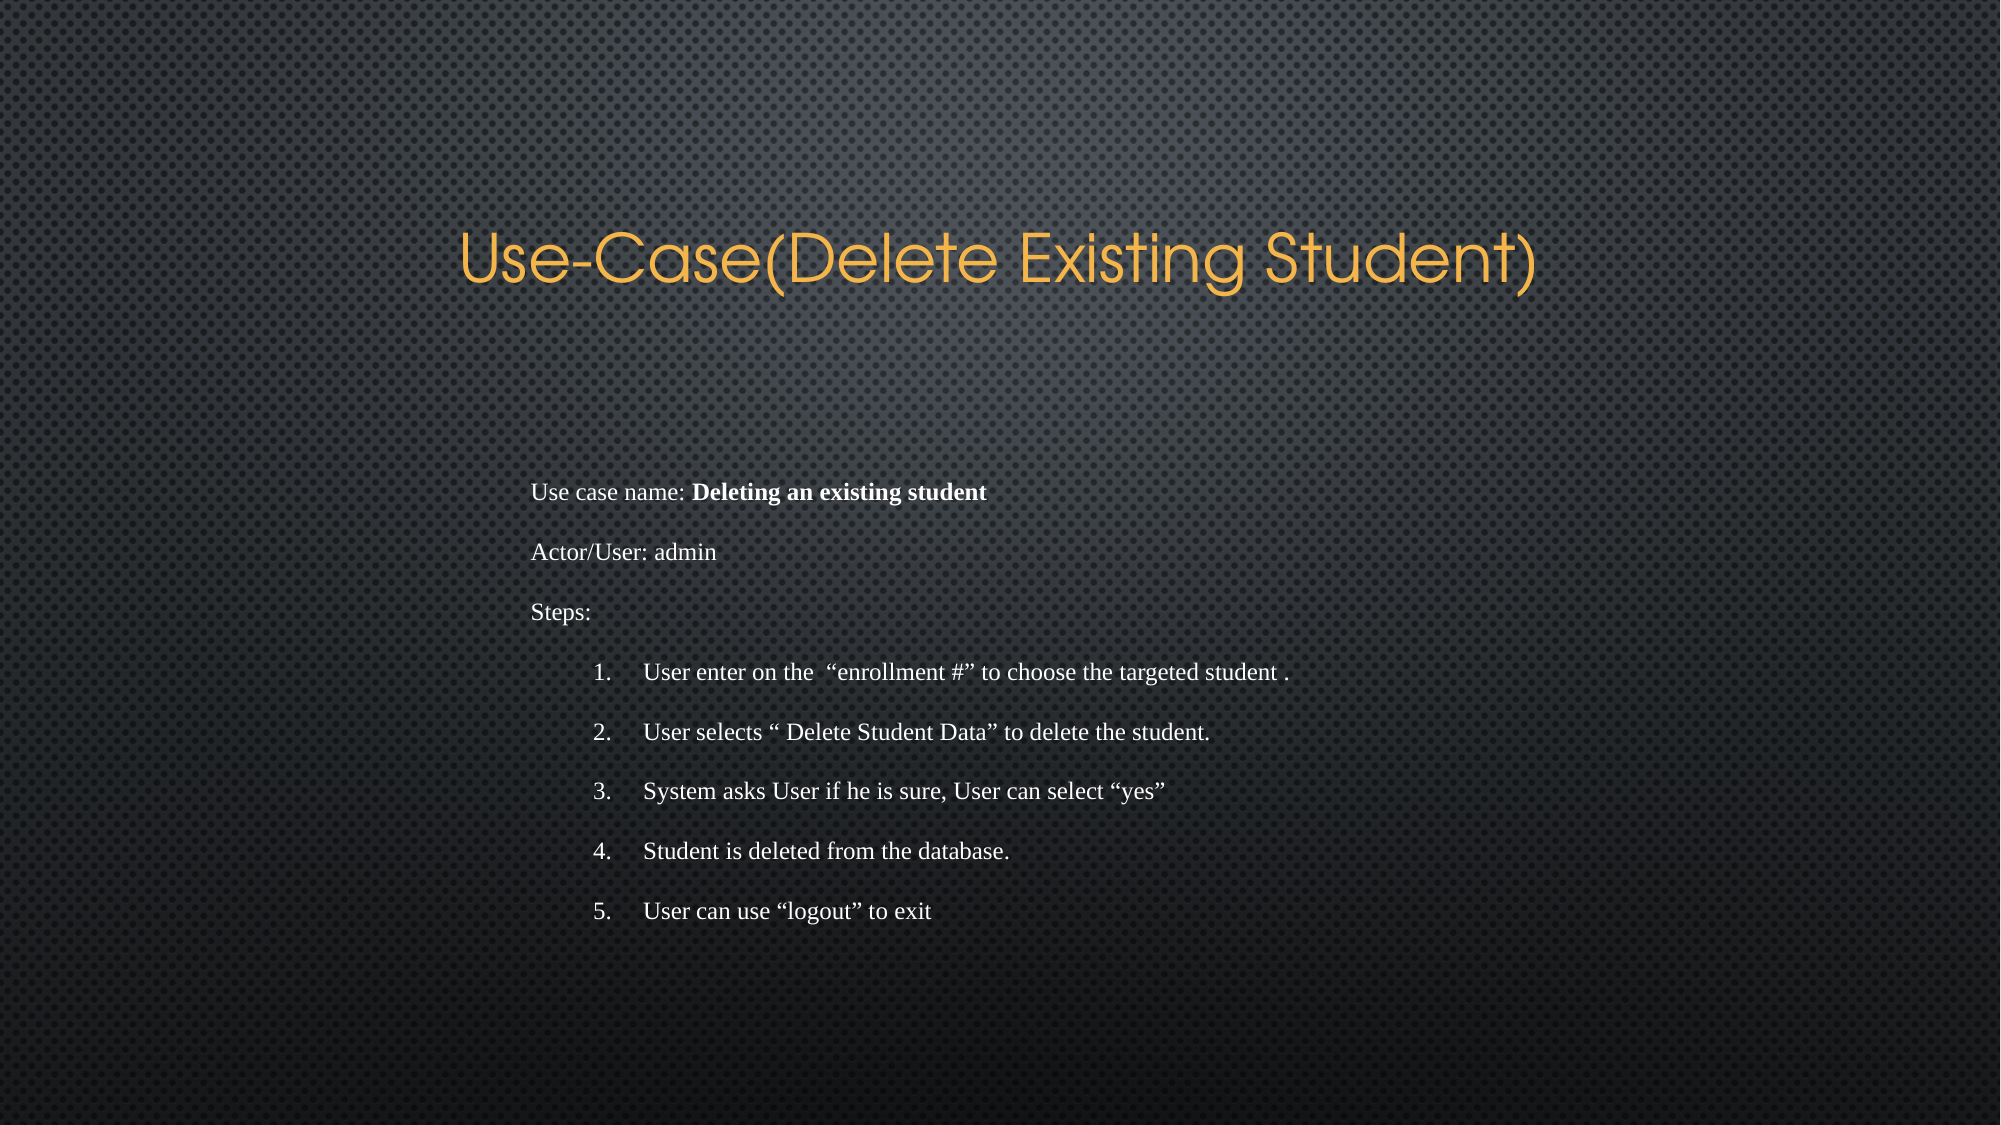

# Use-Case(Delete Existing Student)
Use case name: Deleting an existing student
Actor/User: admin
Steps:
User enter on the  “enrollment #” to choose the targeted student .
User selects “ Delete Student Data” to delete the student.
System asks User if he is sure, User can select “yes”
Student is deleted from the database.
User can use “logout” to exit